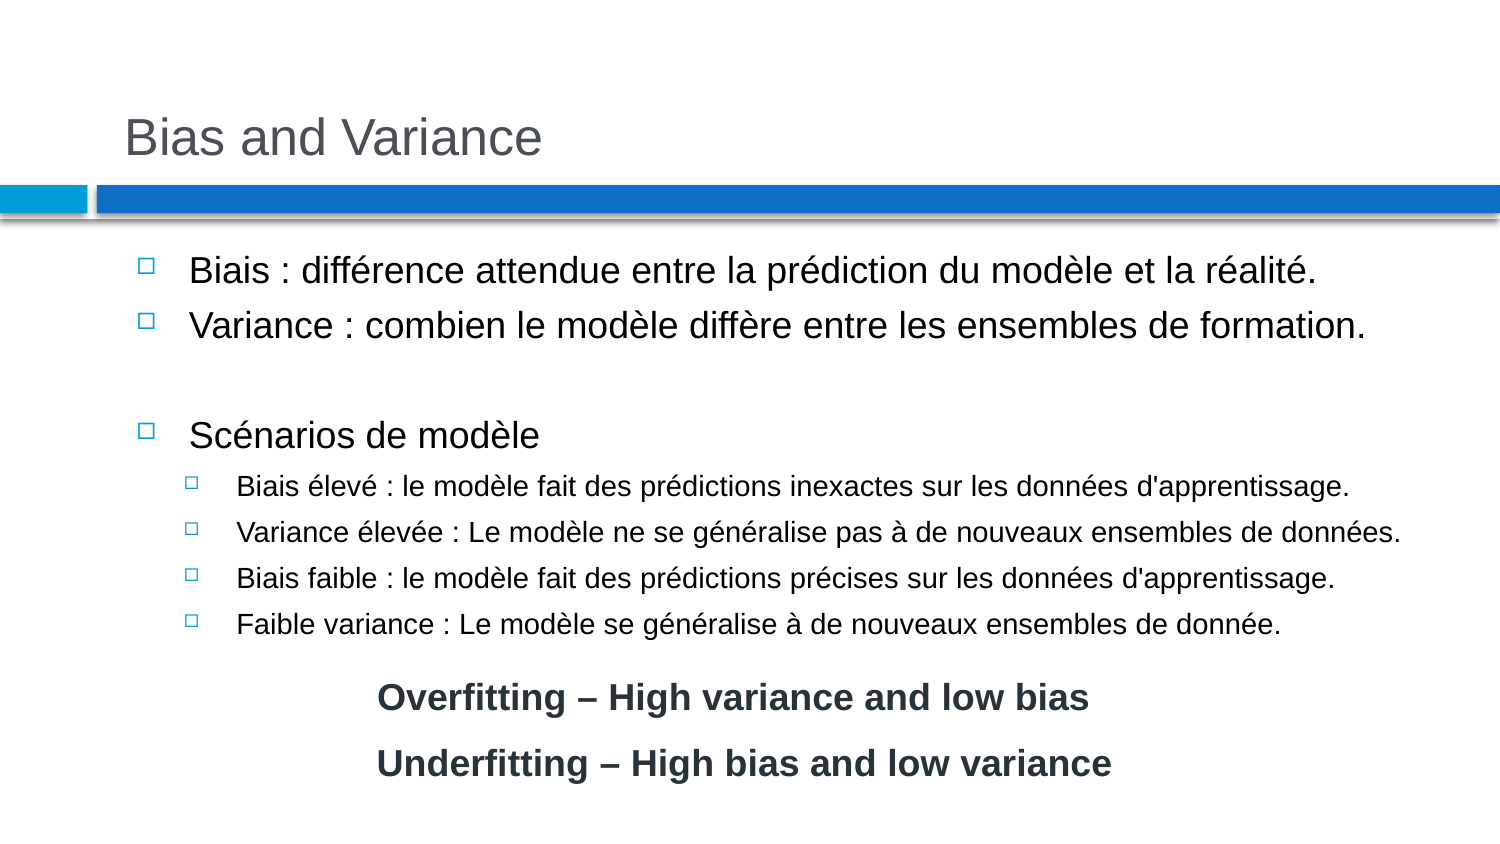

# Bias and Variance
Biais : différence attendue entre la prédiction du modèle et la réalité.
Variance : combien le modèle diffère entre les ensembles de formation.

Scénarios de modèle
Biais élevé : le modèle fait des prédictions inexactes sur les données d'apprentissage.
Variance élevée : Le modèle ne se généralise pas à de nouveaux ensembles de données.
Biais faible : le modèle fait des prédictions précises sur les données d'apprentissage.
Faible variance : Le modèle se généralise à de nouveaux ensembles de donnée.
Overfitting – High variance and low bias
Underfitting – High bias and low variance